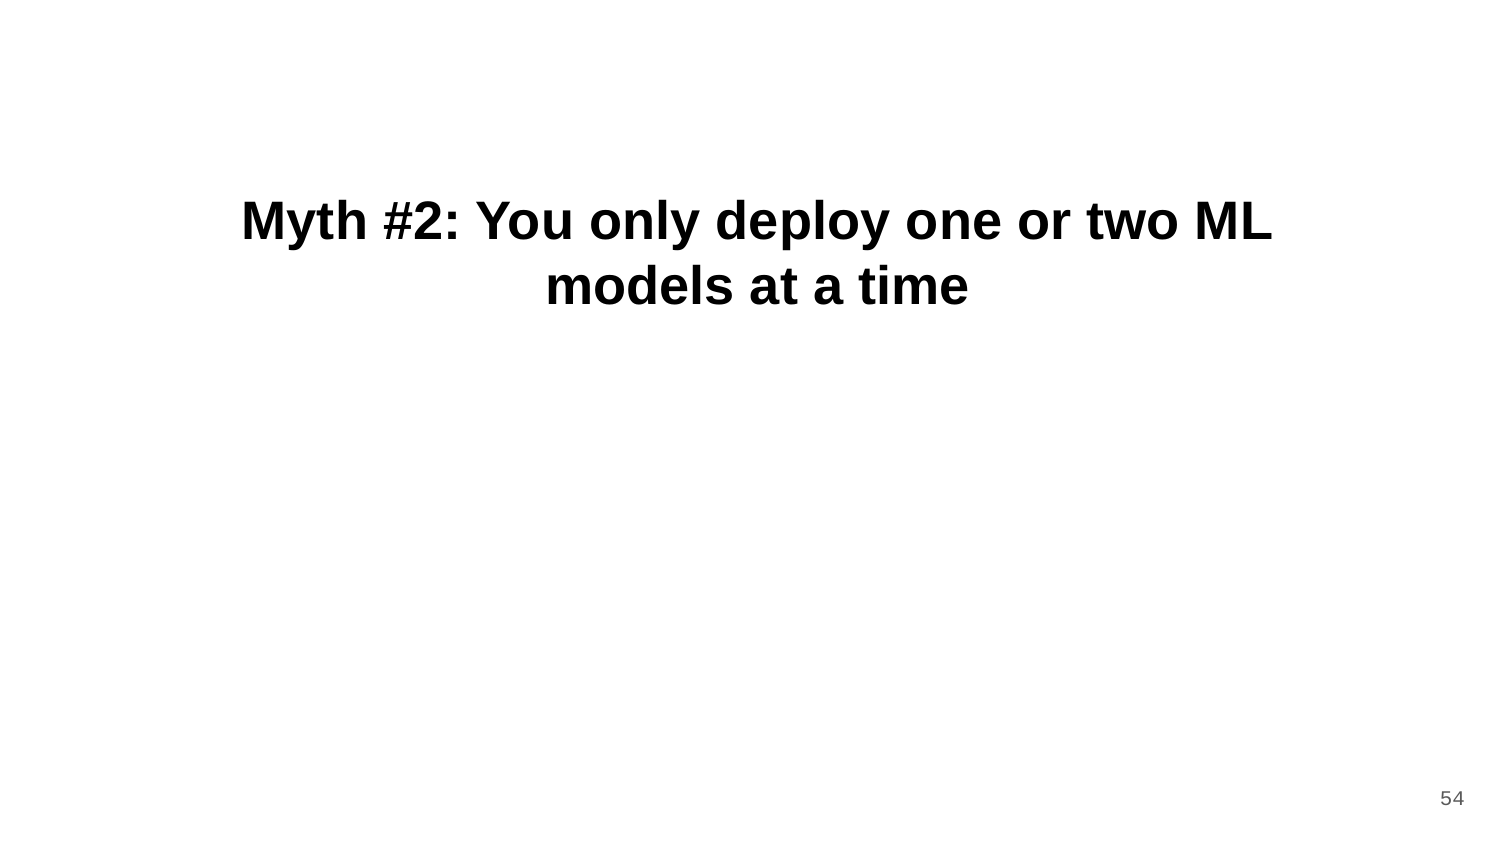

Myth #2: You only deploy one or two ML models at a time

54